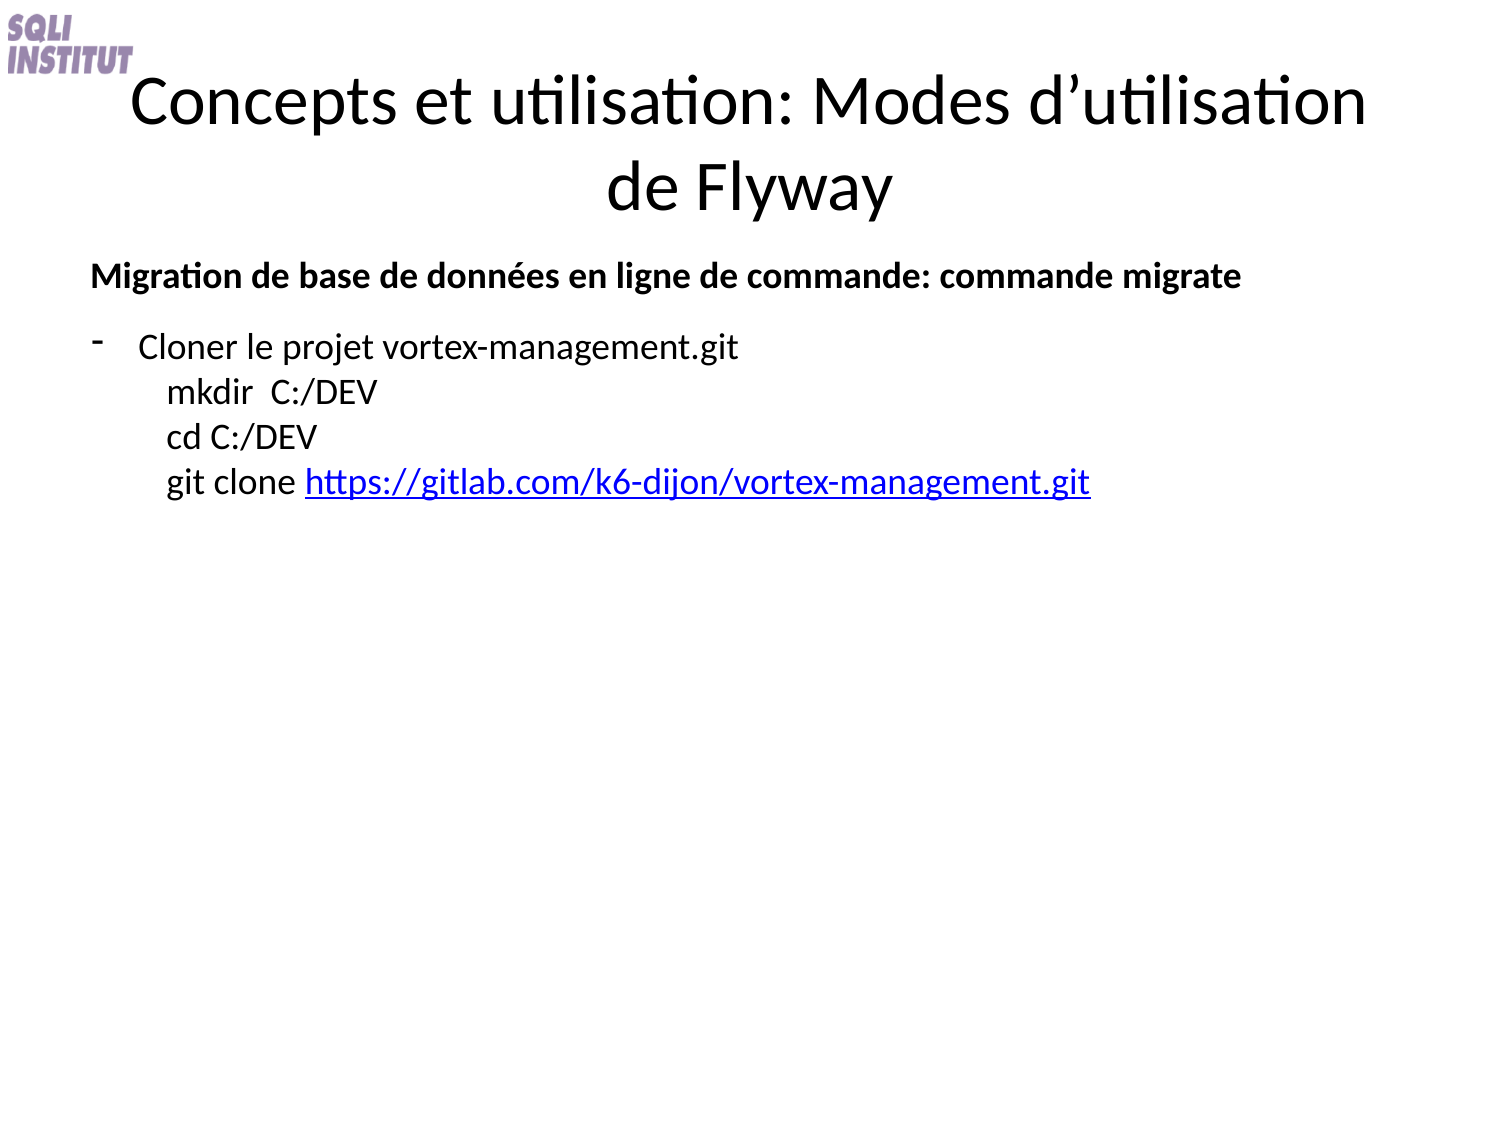

# Concepts et utilisation: Modes d’utilisation de Flyway
Migration de base de données en ligne de commande: commande migrate

Cloner le projet vortex-management.git
mkdir  C:/DEV
cd C:/DEV
git clone https://gitlab.com/k6-dijon/vortex-management.git